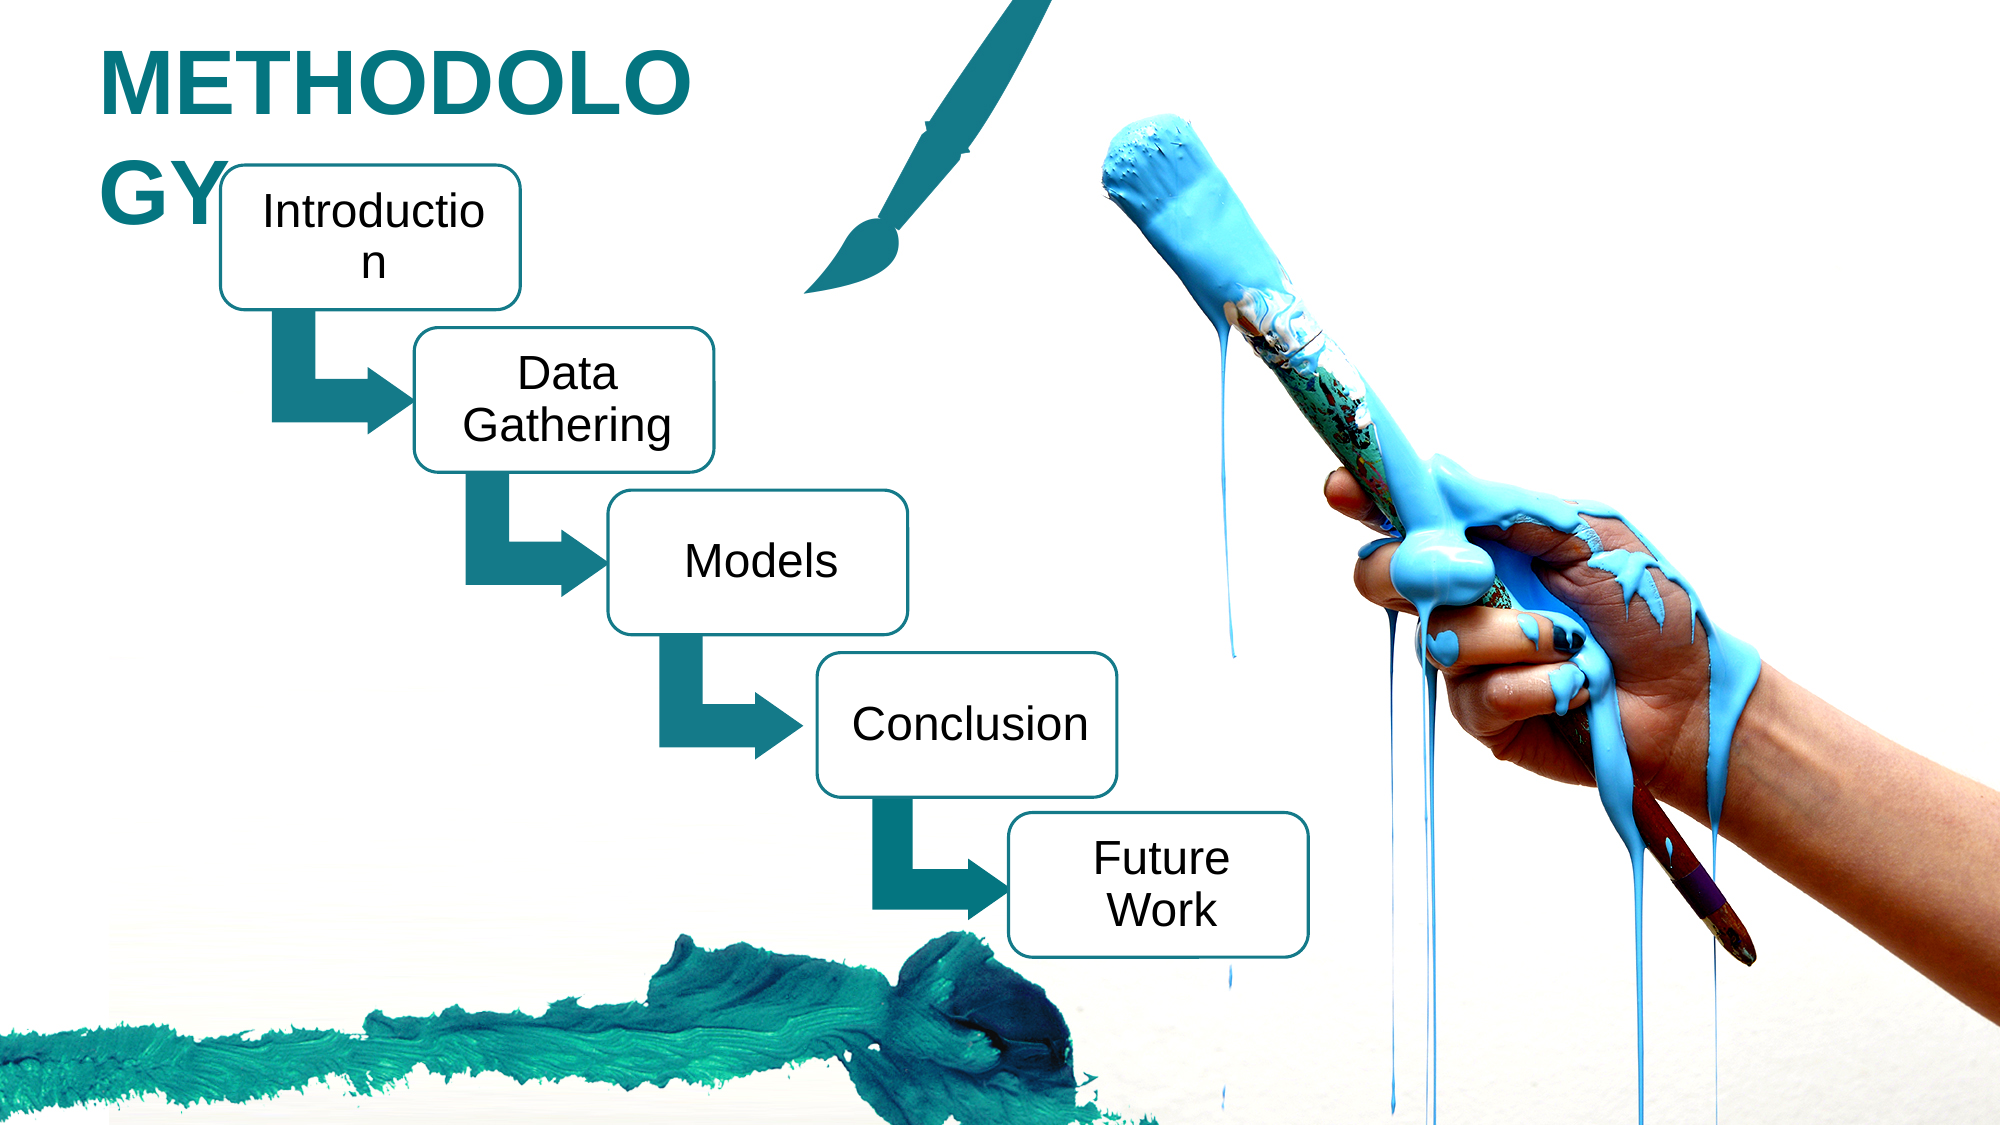

METHODOLOGY
Introduction
Data Gathering
Models
Conclusion
Future Work